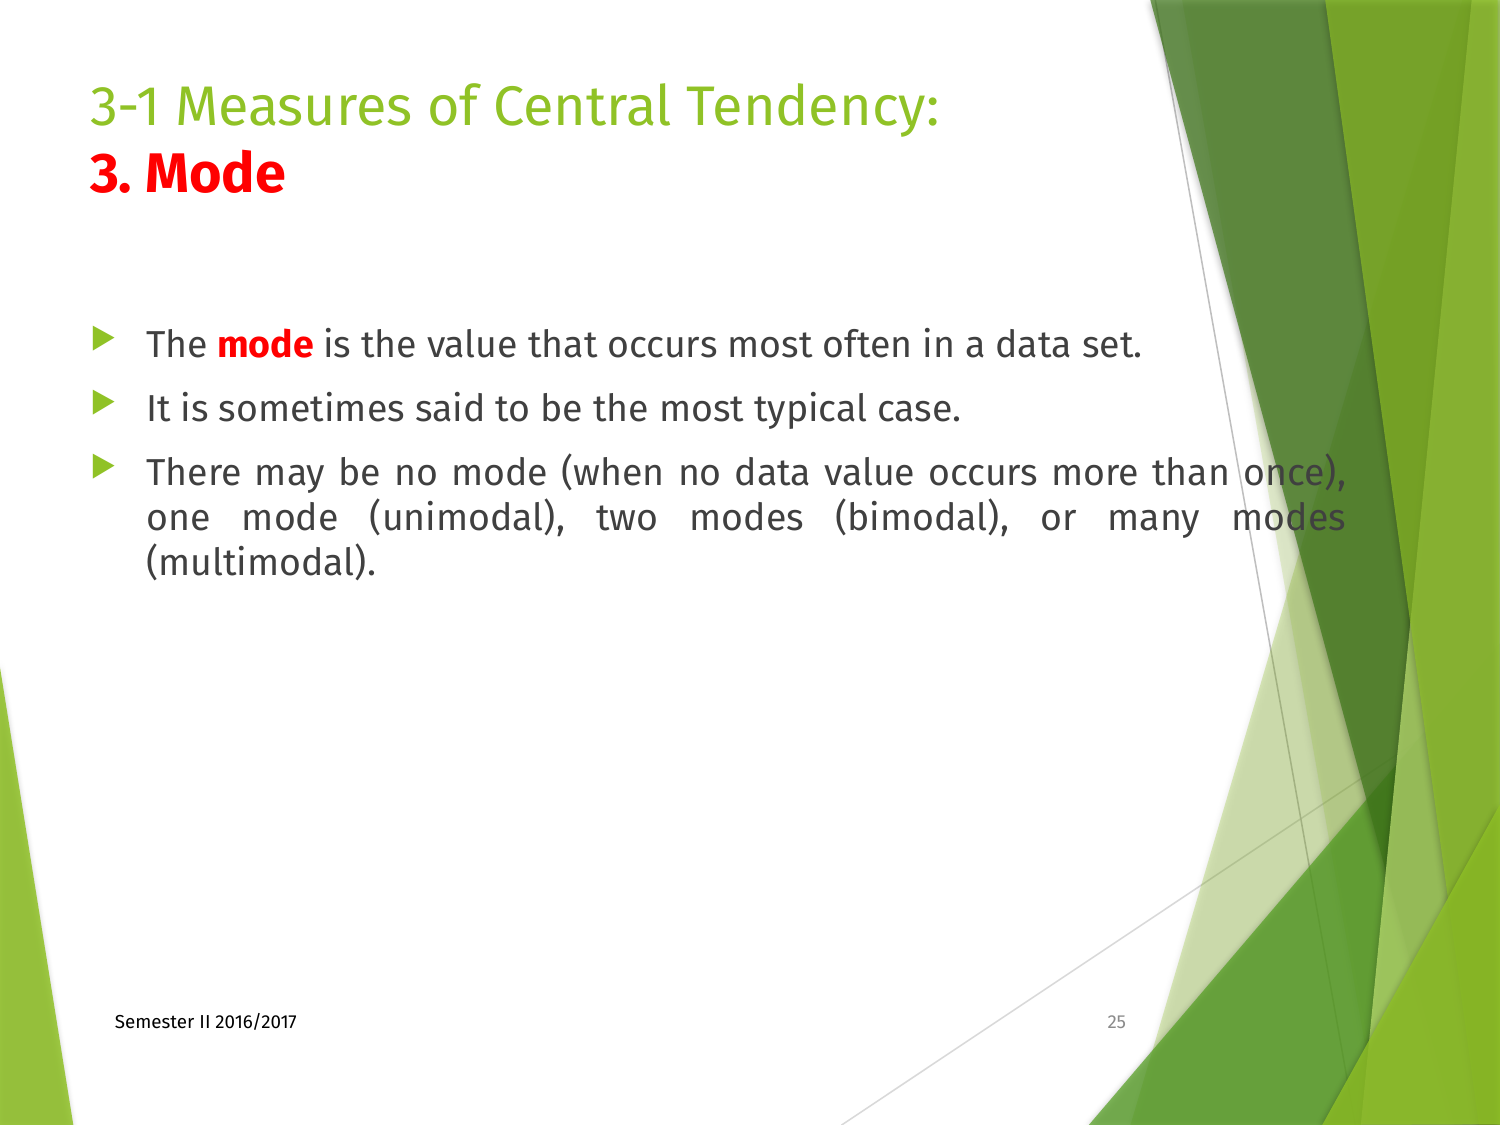

# 3-1 Measures of Central Tendency: 3. Mode
The mode is the value that occurs most often in a data set.
It is sometimes said to be the most typical case.
There may be no mode (when no data value occurs more than once), one mode (unimodal), two modes (bimodal), or many modes (multimodal).
Semester II 2016/2017
25